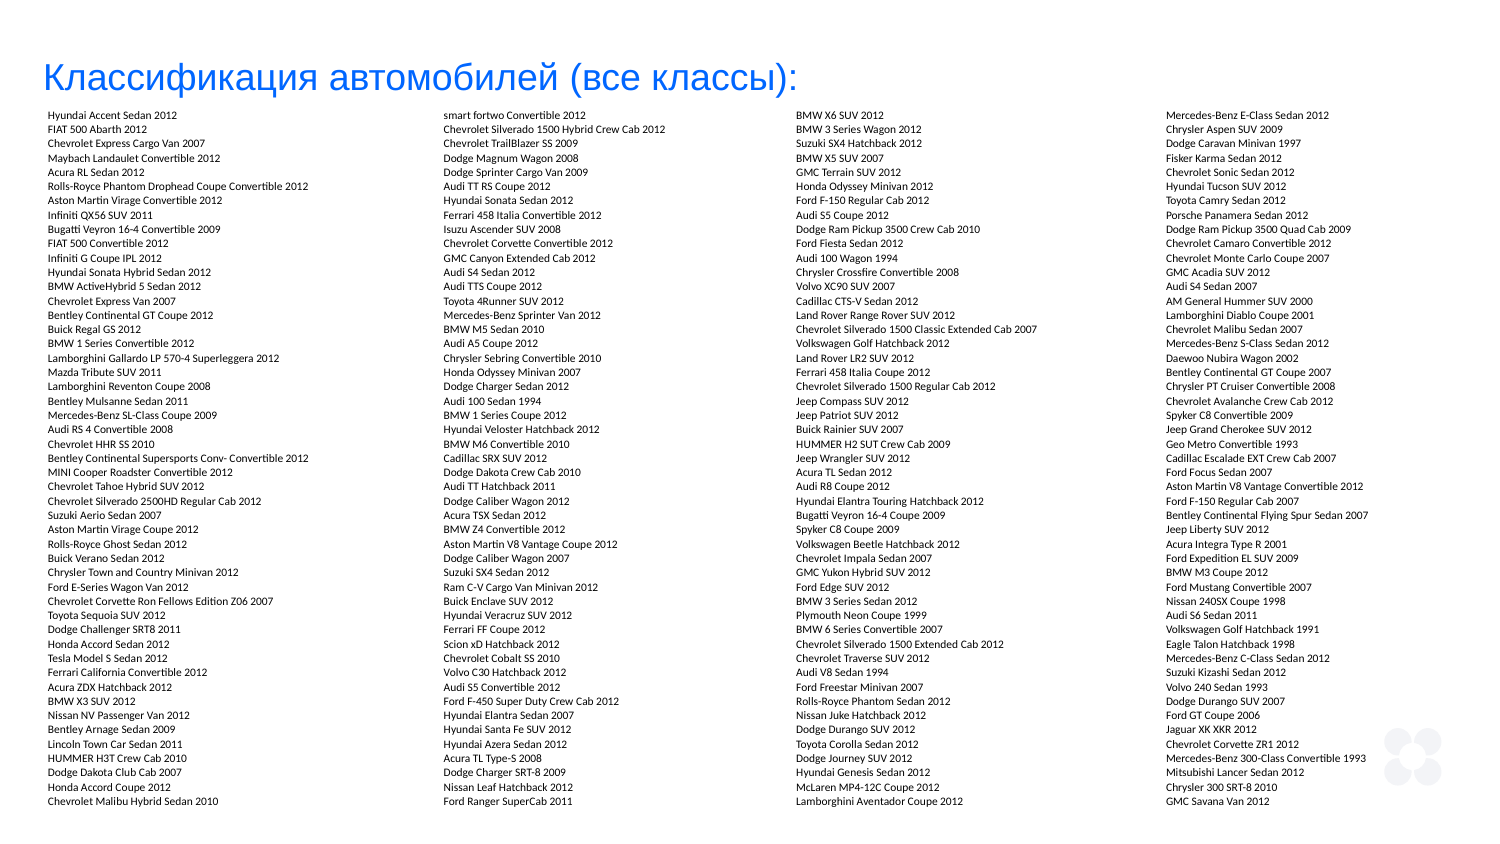

Классификация автомобилей (все классы):
| Hyundai Accent Sedan 2012 | smart fortwo Convertible 2012 | BMW X6 SUV 2012 | Mercedes-Benz E-Class Sedan 2012 |
| --- | --- | --- | --- |
| FIAT 500 Abarth 2012 | Chevrolet Silverado 1500 Hybrid Crew Cab 2012 | BMW 3 Series Wagon 2012 | Chrysler Aspen SUV 2009 |
| Chevrolet Express Cargo Van 2007 | Chevrolet TrailBlazer SS 2009 | Suzuki SX4 Hatchback 2012 | Dodge Caravan Minivan 1997 |
| Maybach Landaulet Convertible 2012 | Dodge Magnum Wagon 2008 | BMW X5 SUV 2007 | Fisker Karma Sedan 2012 |
| Acura RL Sedan 2012 | Dodge Sprinter Cargo Van 2009 | GMC Terrain SUV 2012 | Chevrolet Sonic Sedan 2012 |
| Rolls-Royce Phantom Drophead Coupe Convertible 2012 | Audi TT RS Coupe 2012 | Honda Odyssey Minivan 2012 | Hyundai Tucson SUV 2012 |
| Aston Martin Virage Convertible 2012 | Hyundai Sonata Sedan 2012 | Ford F-150 Regular Cab 2012 | Toyota Camry Sedan 2012 |
| Infiniti QX56 SUV 2011 | Ferrari 458 Italia Convertible 2012 | Audi S5 Coupe 2012 | Porsche Panamera Sedan 2012 |
| Bugatti Veyron 16-4 Convertible 2009 | Isuzu Ascender SUV 2008 | Dodge Ram Pickup 3500 Crew Cab 2010 | Dodge Ram Pickup 3500 Quad Cab 2009 |
| FIAT 500 Convertible 2012 | Chevrolet Corvette Convertible 2012 | Ford Fiesta Sedan 2012 | Chevrolet Camaro Convertible 2012 |
| Infiniti G Coupe IPL 2012 | GMC Canyon Extended Cab 2012 | Audi 100 Wagon 1994 | Chevrolet Monte Carlo Coupe 2007 |
| Hyundai Sonata Hybrid Sedan 2012 | Audi S4 Sedan 2012 | Chrysler Crossfire Convertible 2008 | GMC Acadia SUV 2012 |
| BMW ActiveHybrid 5 Sedan 2012 | Audi TTS Coupe 2012 | Volvo XC90 SUV 2007 | Audi S4 Sedan 2007 |
| Chevrolet Express Van 2007 | Toyota 4Runner SUV 2012 | Cadillac CTS-V Sedan 2012 | AM General Hummer SUV 2000 |
| Bentley Continental GT Coupe 2012 | Mercedes-Benz Sprinter Van 2012 | Land Rover Range Rover SUV 2012 | Lamborghini Diablo Coupe 2001 |
| Buick Regal GS 2012 | BMW M5 Sedan 2010 | Chevrolet Silverado 1500 Classic Extended Cab 2007 | Chevrolet Malibu Sedan 2007 |
| BMW 1 Series Convertible 2012 | Audi A5 Coupe 2012 | Volkswagen Golf Hatchback 2012 | Mercedes-Benz S-Class Sedan 2012 |
| Lamborghini Gallardo LP 570-4 Superleggera 2012 | Chrysler Sebring Convertible 2010 | Land Rover LR2 SUV 2012 | Daewoo Nubira Wagon 2002 |
| Mazda Tribute SUV 2011 | Honda Odyssey Minivan 2007 | Ferrari 458 Italia Coupe 2012 | Bentley Continental GT Coupe 2007 |
| Lamborghini Reventon Coupe 2008 | Dodge Charger Sedan 2012 | Chevrolet Silverado 1500 Regular Cab 2012 | Chrysler PT Cruiser Convertible 2008 |
| Bentley Mulsanne Sedan 2011 | Audi 100 Sedan 1994 | Jeep Compass SUV 2012 | Chevrolet Avalanche Crew Cab 2012 |
| Mercedes-Benz SL-Class Coupe 2009 | BMW 1 Series Coupe 2012 | Jeep Patriot SUV 2012 | Spyker C8 Convertible 2009 |
| Audi RS 4 Convertible 2008 | Hyundai Veloster Hatchback 2012 | Buick Rainier SUV 2007 | Jeep Grand Cherokee SUV 2012 |
| Chevrolet HHR SS 2010 | BMW M6 Convertible 2010 | HUMMER H2 SUT Crew Cab 2009 | Geo Metro Convertible 1993 |
| Bentley Continental Supersports Conv- Convertible 2012 | Cadillac SRX SUV 2012 | Jeep Wrangler SUV 2012 | Cadillac Escalade EXT Crew Cab 2007 |
| MINI Cooper Roadster Convertible 2012 | Dodge Dakota Crew Cab 2010 | Acura TL Sedan 2012 | Ford Focus Sedan 2007 |
| Chevrolet Tahoe Hybrid SUV 2012 | Audi TT Hatchback 2011 | Audi R8 Coupe 2012 | Aston Martin V8 Vantage Convertible 2012 |
| Chevrolet Silverado 2500HD Regular Cab 2012 | Dodge Caliber Wagon 2012 | Hyundai Elantra Touring Hatchback 2012 | Ford F-150 Regular Cab 2007 |
| Suzuki Aerio Sedan 2007 | Acura TSX Sedan 2012 | Bugatti Veyron 16-4 Coupe 2009 | Bentley Continental Flying Spur Sedan 2007 |
| Aston Martin Virage Coupe 2012 | BMW Z4 Convertible 2012 | Spyker C8 Coupe 2009 | Jeep Liberty SUV 2012 |
| Rolls-Royce Ghost Sedan 2012 | Aston Martin V8 Vantage Coupe 2012 | Volkswagen Beetle Hatchback 2012 | Acura Integra Type R 2001 |
| Buick Verano Sedan 2012 | Dodge Caliber Wagon 2007 | Chevrolet Impala Sedan 2007 | Ford Expedition EL SUV 2009 |
| Chrysler Town and Country Minivan 2012 | Suzuki SX4 Sedan 2012 | GMC Yukon Hybrid SUV 2012 | BMW M3 Coupe 2012 |
| Ford E-Series Wagon Van 2012 | Ram C-V Cargo Van Minivan 2012 | Ford Edge SUV 2012 | Ford Mustang Convertible 2007 |
| Chevrolet Corvette Ron Fellows Edition Z06 2007 | Buick Enclave SUV 2012 | BMW 3 Series Sedan 2012 | Nissan 240SX Coupe 1998 |
| Toyota Sequoia SUV 2012 | Hyundai Veracruz SUV 2012 | Plymouth Neon Coupe 1999 | Audi S6 Sedan 2011 |
| Dodge Challenger SRT8 2011 | Ferrari FF Coupe 2012 | BMW 6 Series Convertible 2007 | Volkswagen Golf Hatchback 1991 |
| Honda Accord Sedan 2012 | Scion xD Hatchback 2012 | Chevrolet Silverado 1500 Extended Cab 2012 | Eagle Talon Hatchback 1998 |
| Tesla Model S Sedan 2012 | Chevrolet Cobalt SS 2010 | Chevrolet Traverse SUV 2012 | Mercedes-Benz C-Class Sedan 2012 |
| Ferrari California Convertible 2012 | Volvo C30 Hatchback 2012 | Audi V8 Sedan 1994 | Suzuki Kizashi Sedan 2012 |
| Acura ZDX Hatchback 2012 | Audi S5 Convertible 2012 | Ford Freestar Minivan 2007 | Volvo 240 Sedan 1993 |
| BMW X3 SUV 2012 | Ford F-450 Super Duty Crew Cab 2012 | Rolls-Royce Phantom Sedan 2012 | Dodge Durango SUV 2007 |
| Nissan NV Passenger Van 2012 | Hyundai Elantra Sedan 2007 | Nissan Juke Hatchback 2012 | Ford GT Coupe 2006 |
| Bentley Arnage Sedan 2009 | Hyundai Santa Fe SUV 2012 | Dodge Durango SUV 2012 | Jaguar XK XKR 2012 |
| Lincoln Town Car Sedan 2011 | Hyundai Azera Sedan 2012 | Toyota Corolla Sedan 2012 | Chevrolet Corvette ZR1 2012 |
| HUMMER H3T Crew Cab 2010 | Acura TL Type-S 2008 | Dodge Journey SUV 2012 | Mercedes-Benz 300-Class Convertible 1993 |
| Dodge Dakota Club Cab 2007 | Dodge Charger SRT-8 2009 | Hyundai Genesis Sedan 2012 | Mitsubishi Lancer Sedan 2012 |
| Honda Accord Coupe 2012 | Nissan Leaf Hatchback 2012 | McLaren MP4-12C Coupe 2012 | Chrysler 300 SRT-8 2010 |
| Chevrolet Malibu Hybrid Sedan 2010 | Ford Ranger SuperCab 2011 | Lamborghini Aventador Coupe 2012 | GMC Savana Van 2012 |